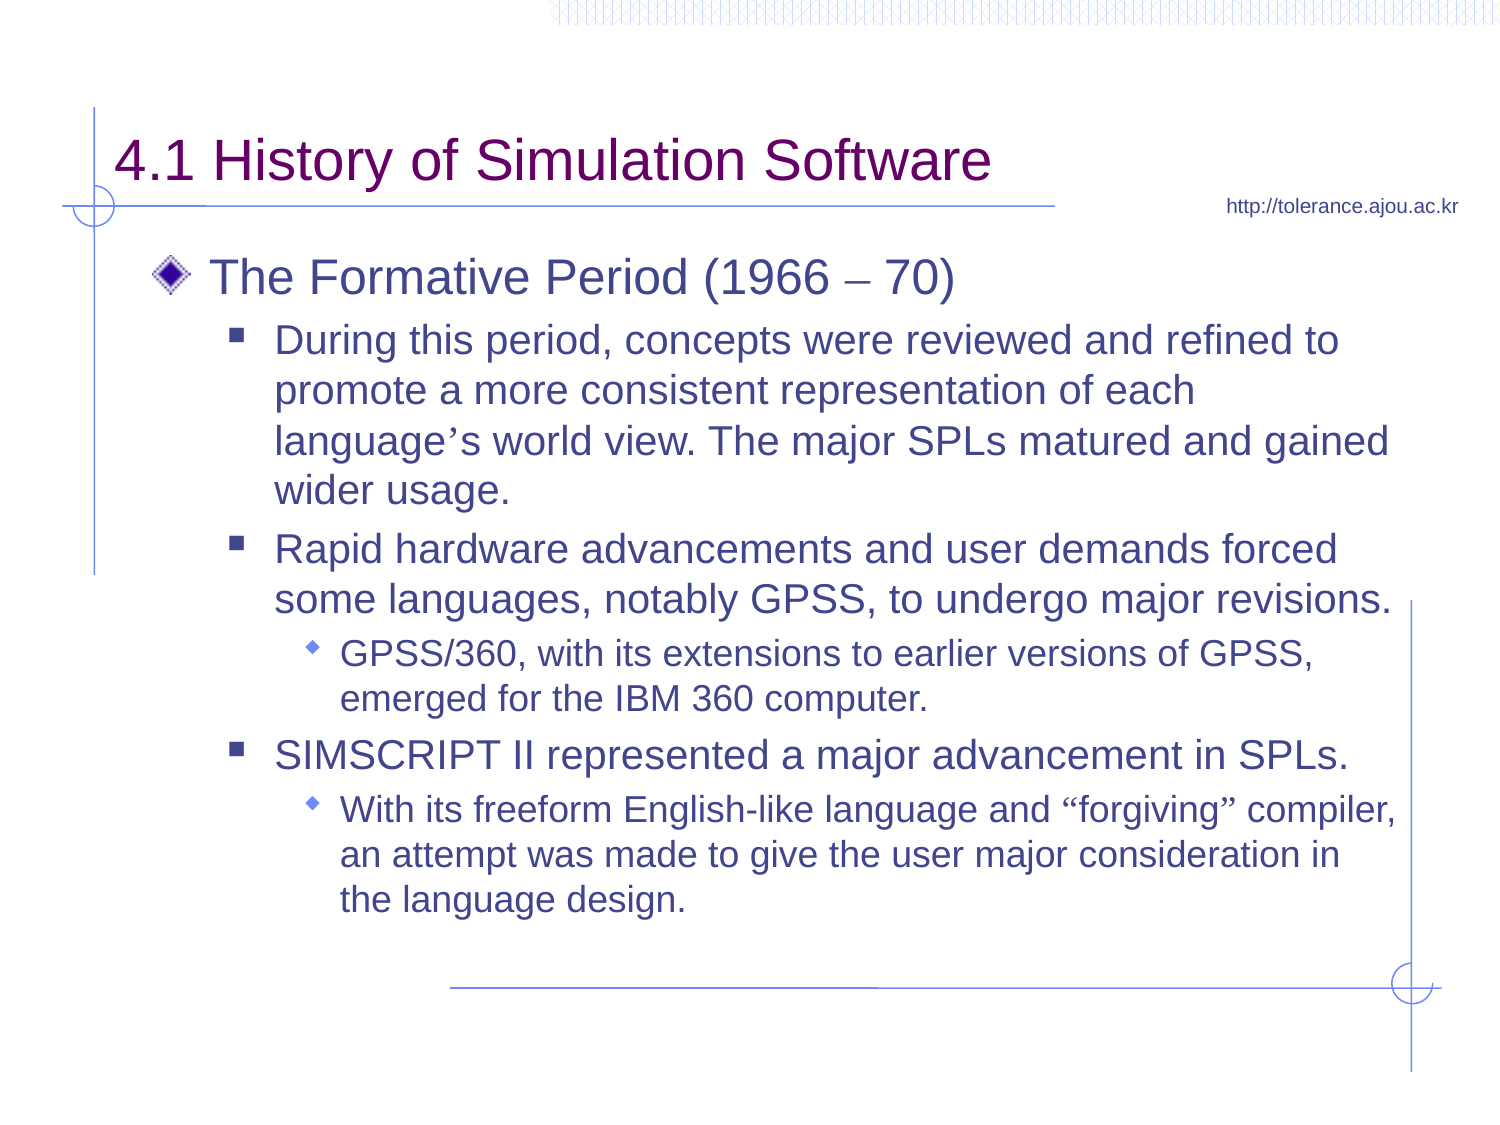

# 4.1 History of Simulation Software
The Formative Period (1966 – 70)
During this period, concepts were reviewed and refined to promote a more consistent representation of each language’s world view. The major SPLs matured and gained wider usage.
Rapid hardware advancements and user demands forced some languages, notably GPSS, to undergo major revisions.
GPSS/360, with its extensions to earlier versions of GPSS, emerged for the IBM 360 computer.
SIMSCRIPT II represented a major advancement in SPLs.
With its freeform English-like language and “forgiving” compiler, an attempt was made to give the user major consideration in the language design.